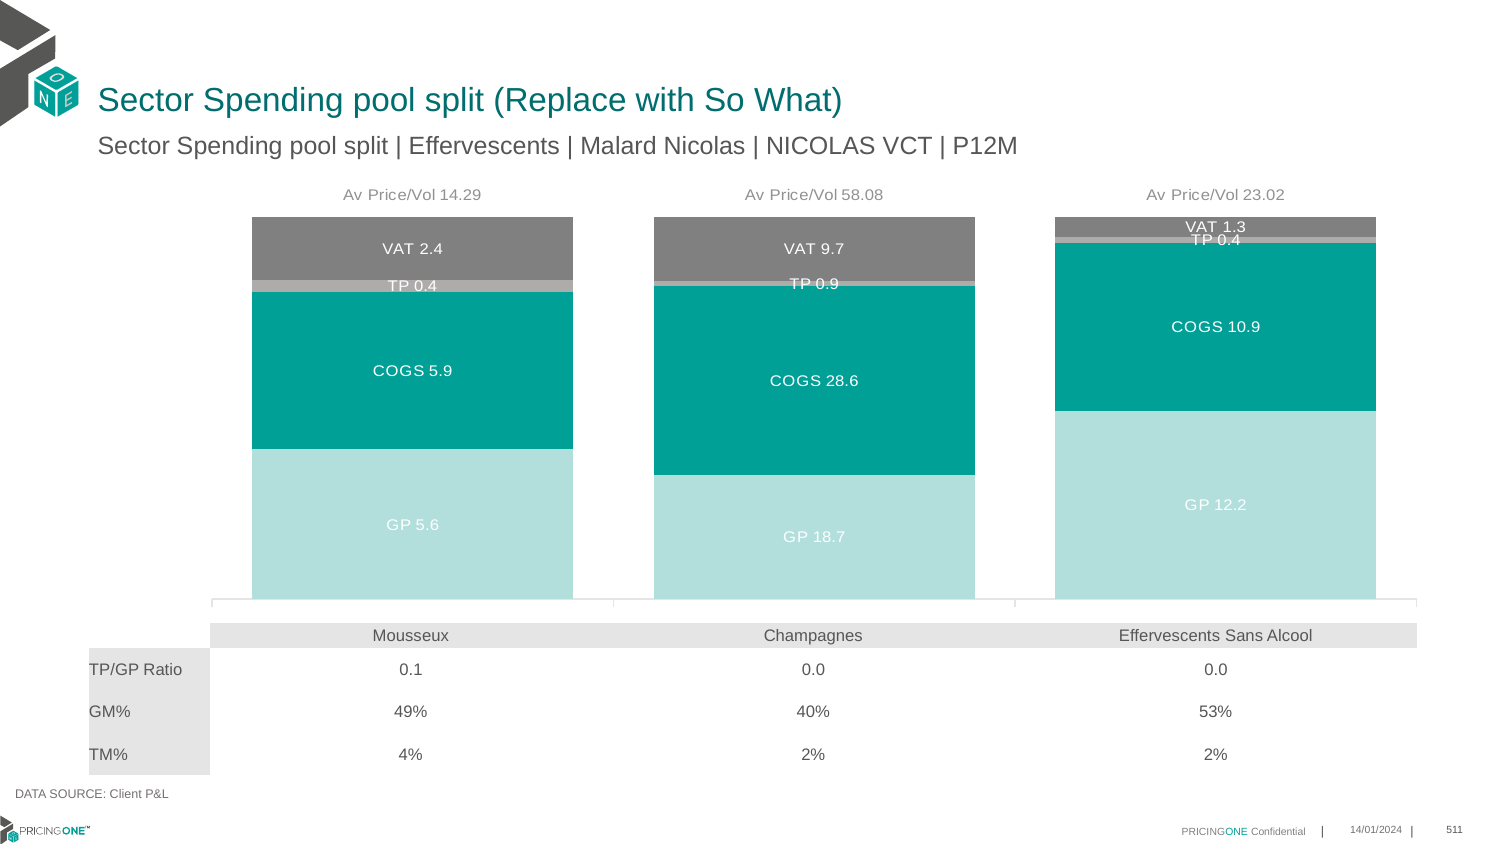

# Sector Spending pool split (Replace with So What)
Sector Spending pool split | Effervescents | Malard Nicolas | NICOLAS VCT | P12M

### Chart

| Category | GP | COGS | TP | VAT |
|---|---|---|---|---|
| Av Price/Vol 14.29 | 5.5825 | 5.8984 | 0.4201 | 2.383340565037115 |
| Av Price/Vol 58.08 | 18.7398 | 28.5743 | 0.8642 | 9.660810593716334 |
| Av Price/Vol 23.02 | 12.2147 | 10.9319 | 0.4067 | 1.2969002628025923 |
|  | Mousseux | Champagnes | Effervescents Sans Alcool |
| --- | --- | --- | --- |
| TP/GP Ratio | 0.1 | 0.0 | 0.0 |
| GM% | 49% | 40% | 53% |
| TM% | 4% | 2% | 2% |
DATA SOURCE: Client P&L

14/01/2024
511